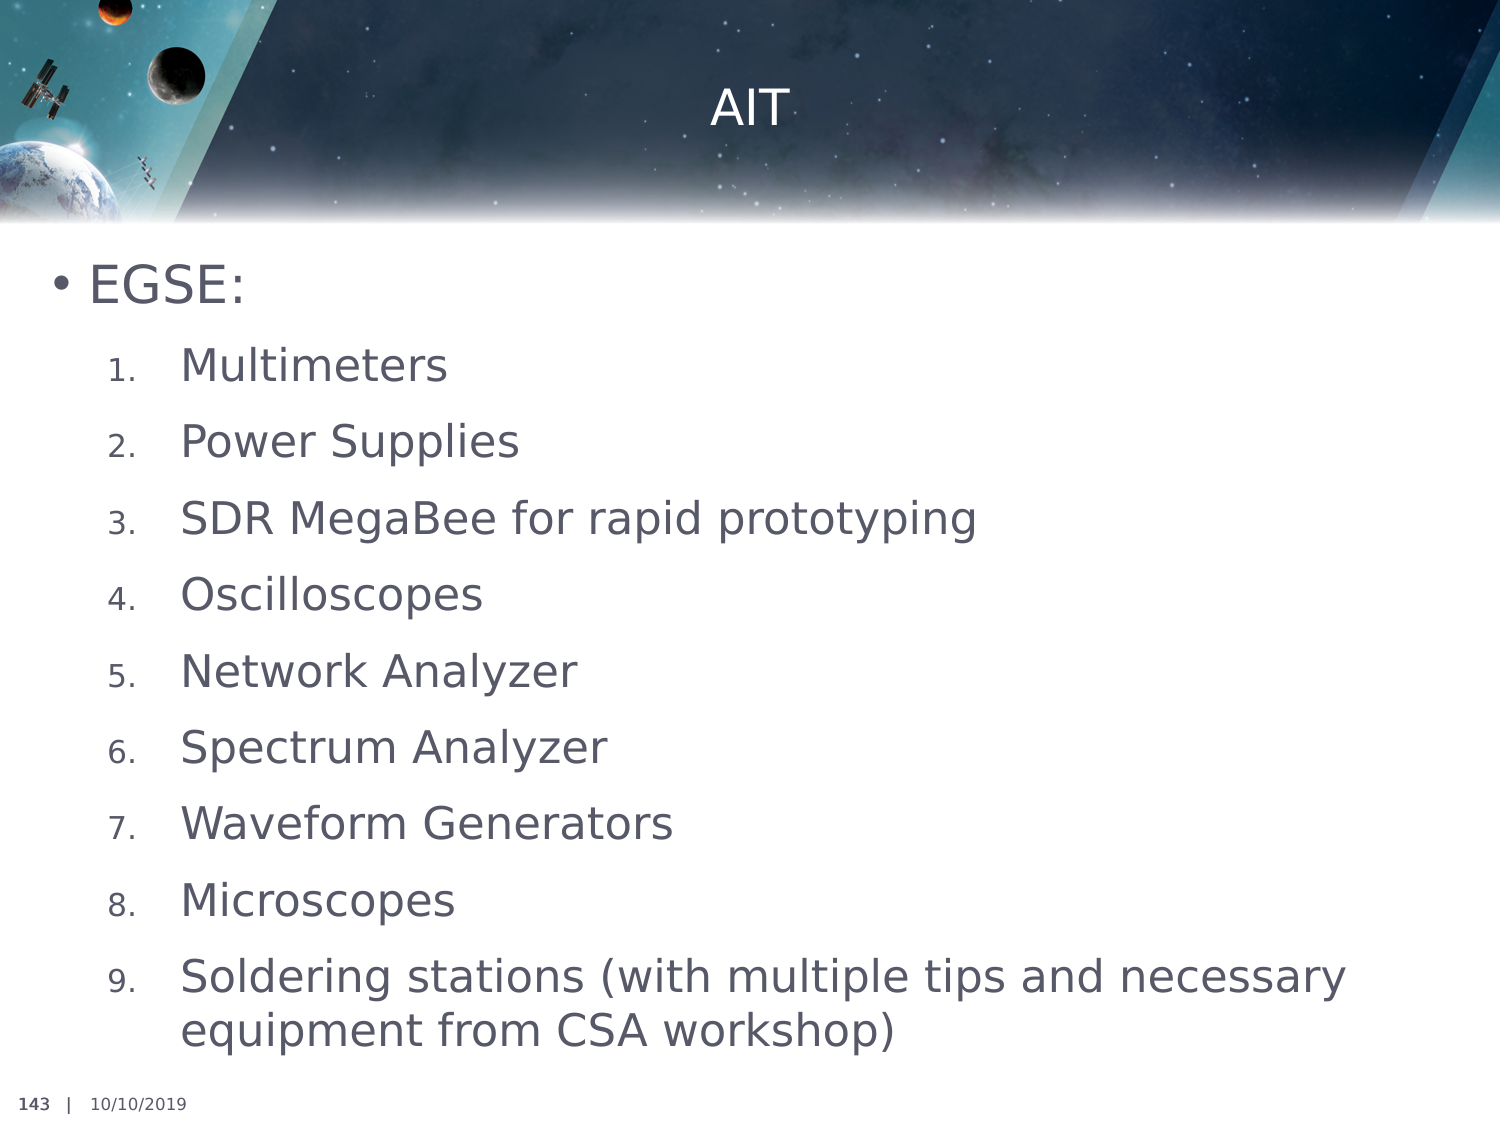

# AIT
EGSE:
Multimeters
Power Supplies
SDR MegaBee for rapid prototyping
Oscilloscopes
Network Analyzer
Spectrum Analyzer
Waveform Generators
Microscopes
Soldering stations (with multiple tips and necessary equipment from CSA workshop)
143   |